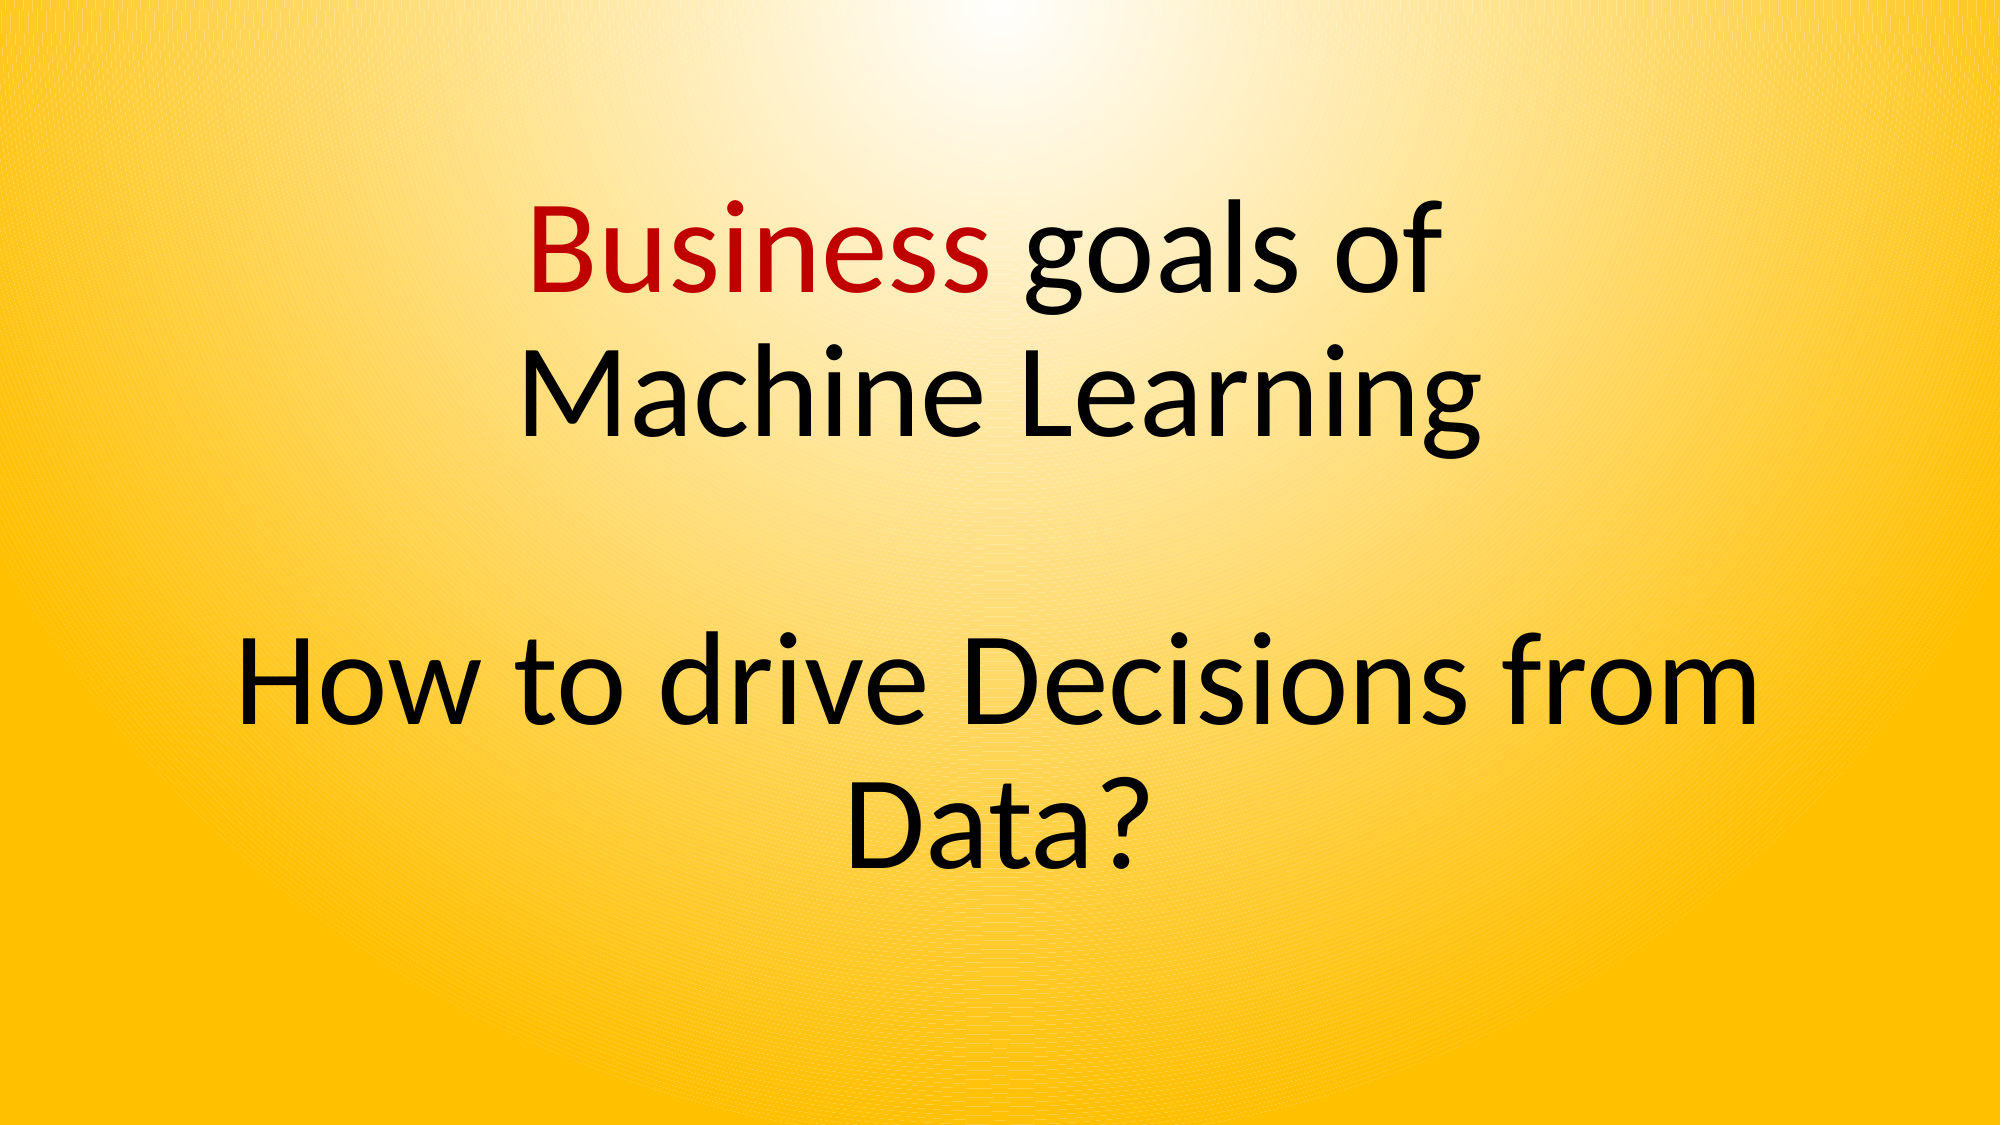

# Business goals of Machine Learning How to drive Decisions from Data?